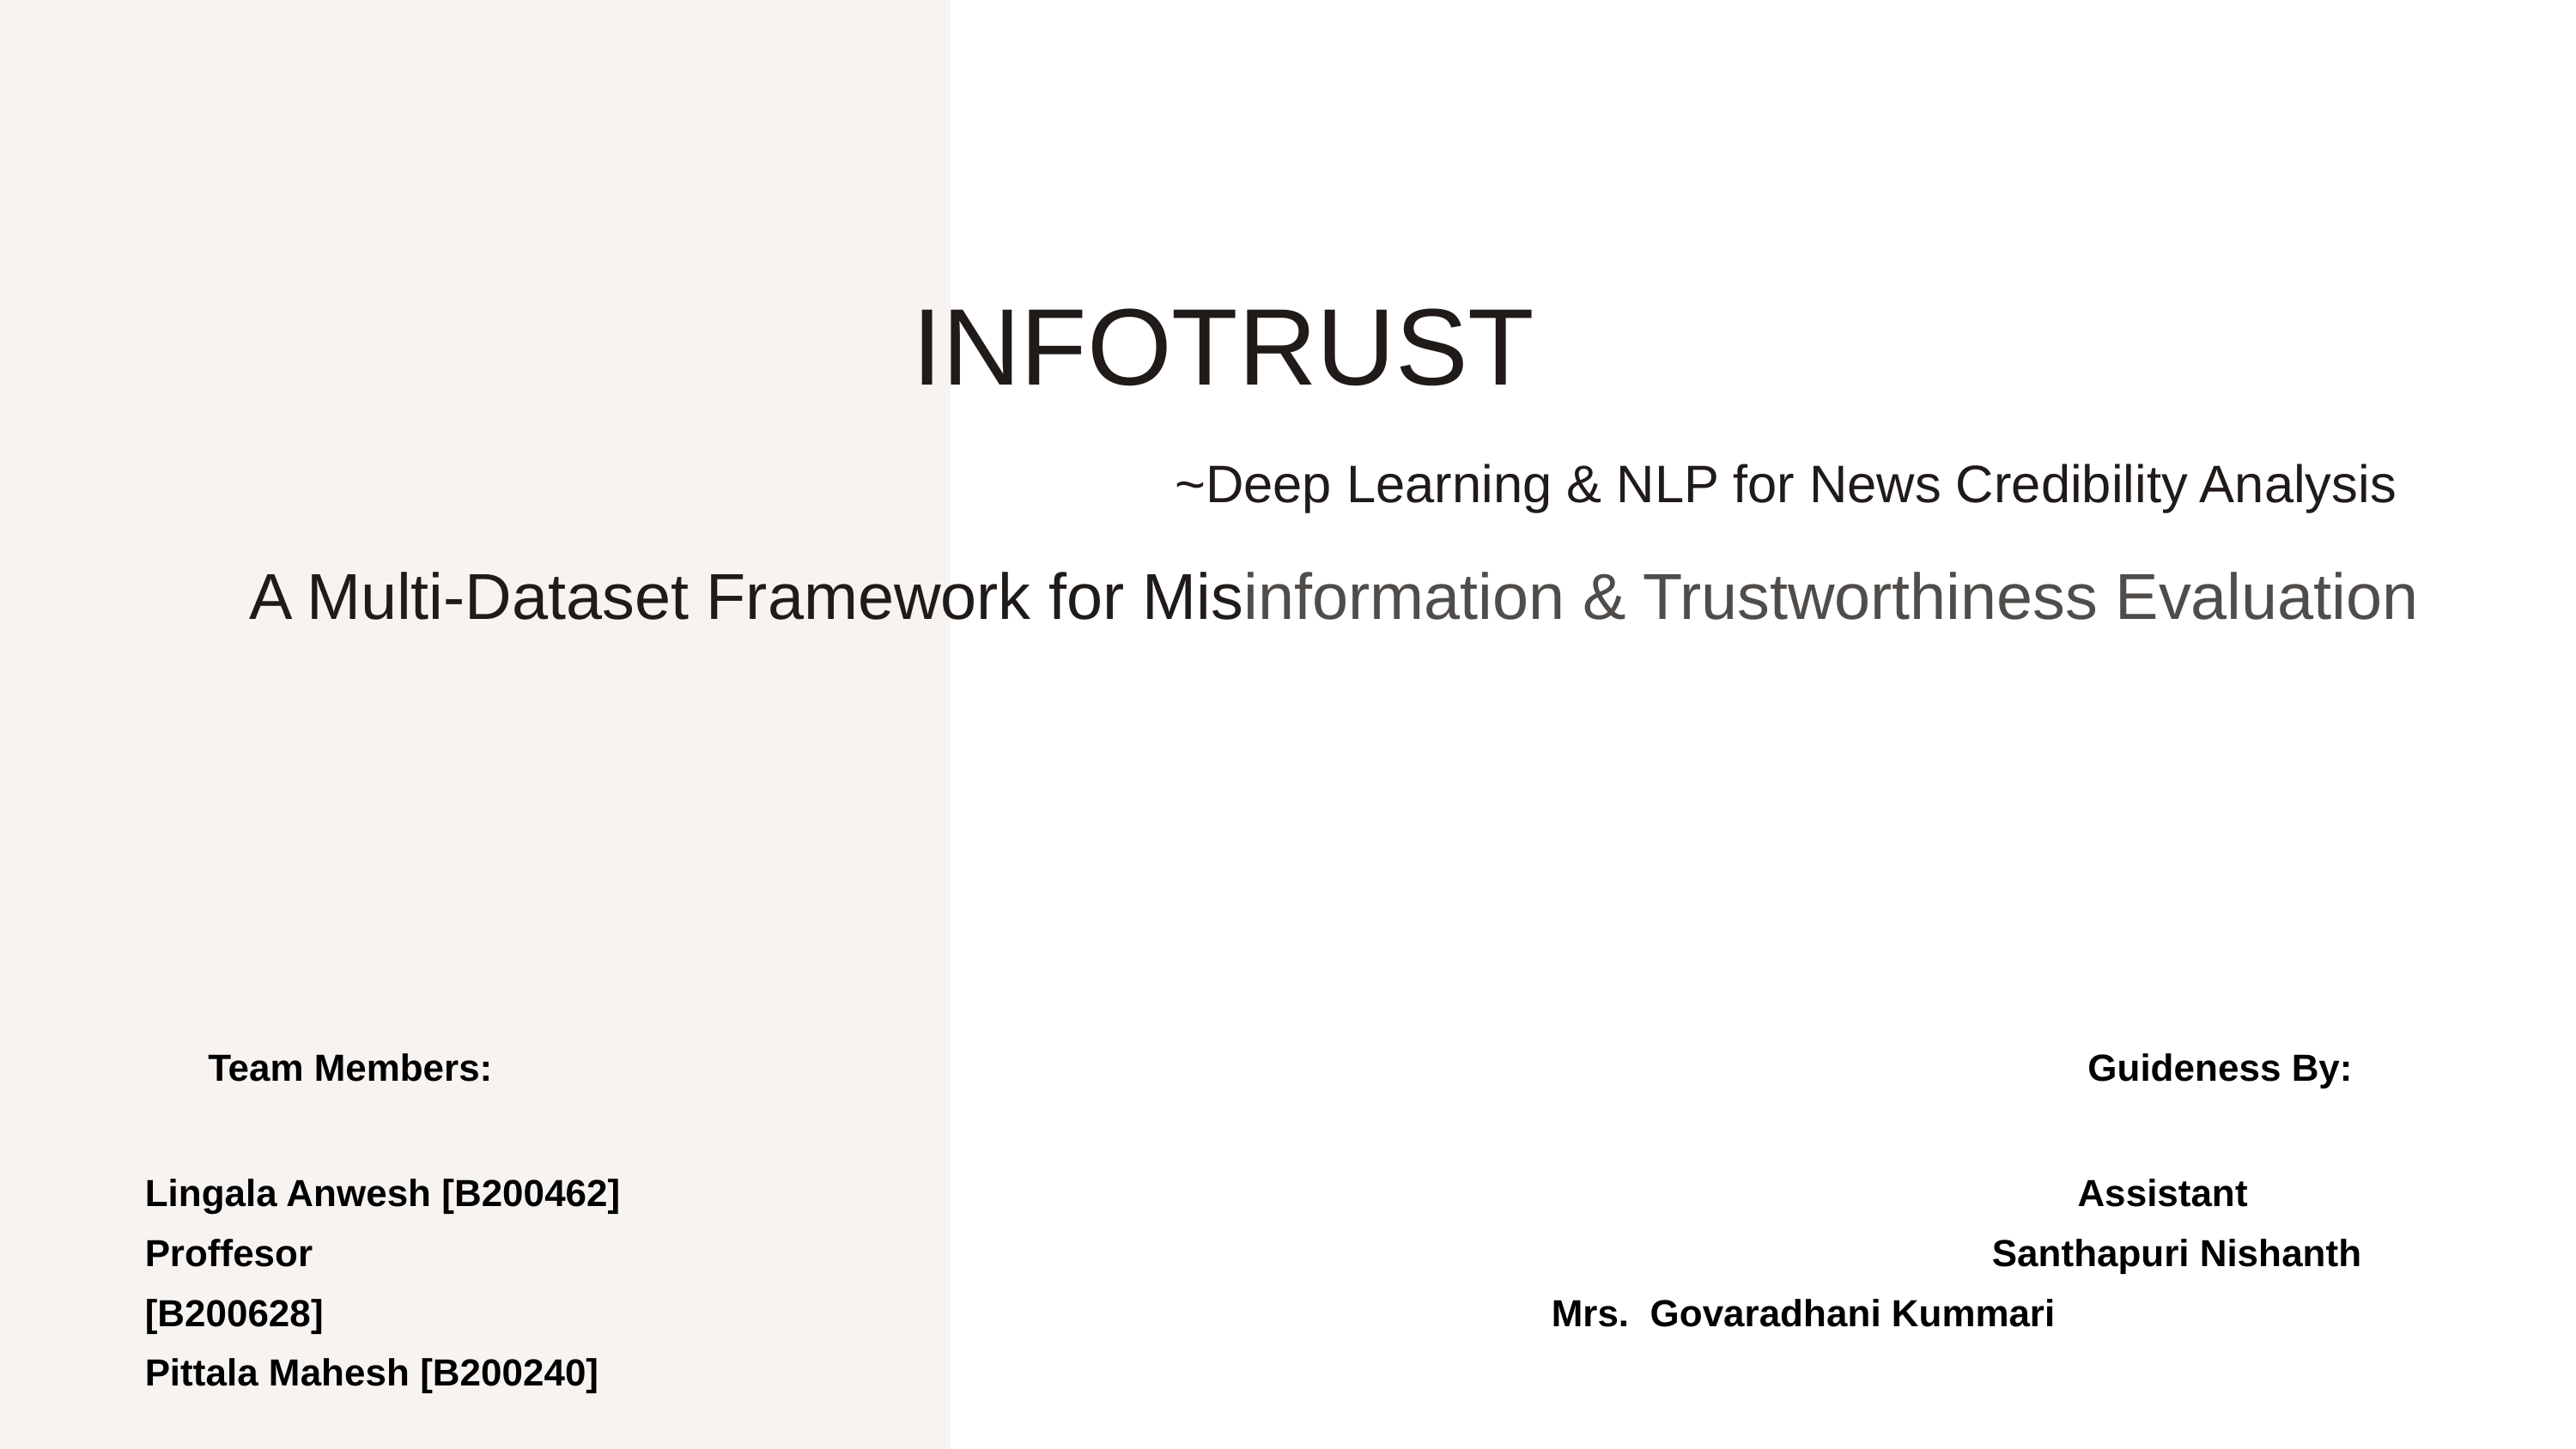

INFOTRUST
~Deep Learning & NLP for News Credibility Analysis
A Multi-Dataset Framework for Misinformation & Trustworthiness Evaluation
      Team Members:                                                                                                                                                        Guideness By:
Lingala Anwesh [B200462]                                                                                                                                           Assistant Proffesor                                                                                                                                                                Santhapuri Nishanth [B200628]                                                                                                                     Mrs.  Govaradhani Kummari
Pittala Mahesh [B200240]